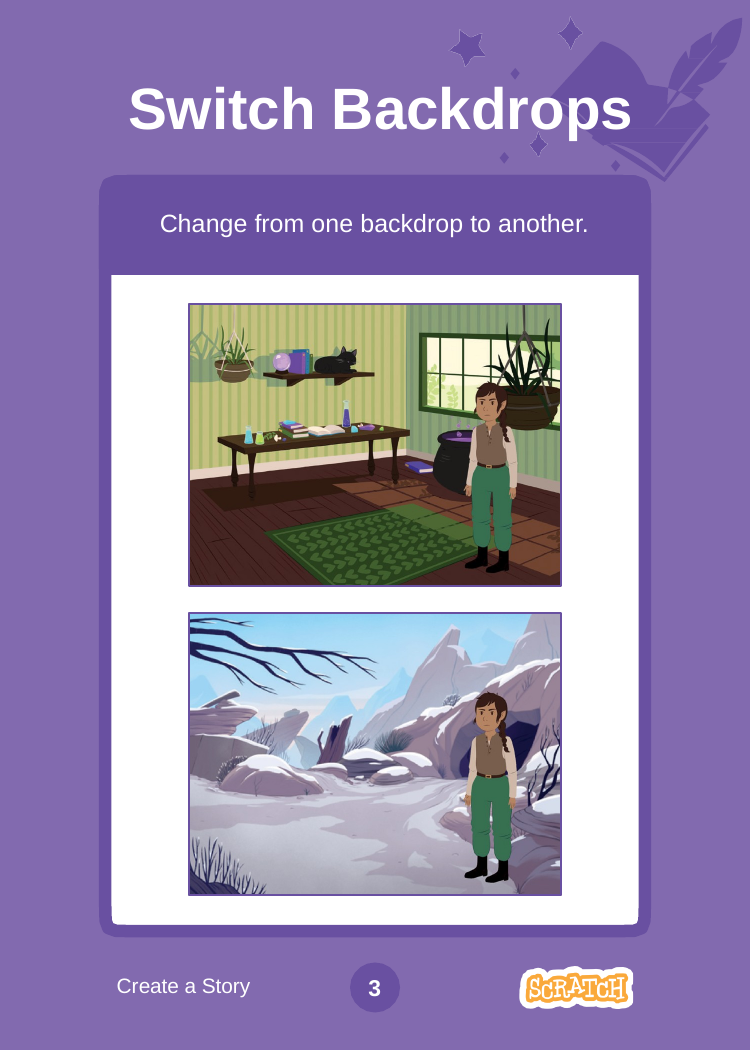

# Switch Backdrops

Change from one backdrop to another.

Create a Story
3